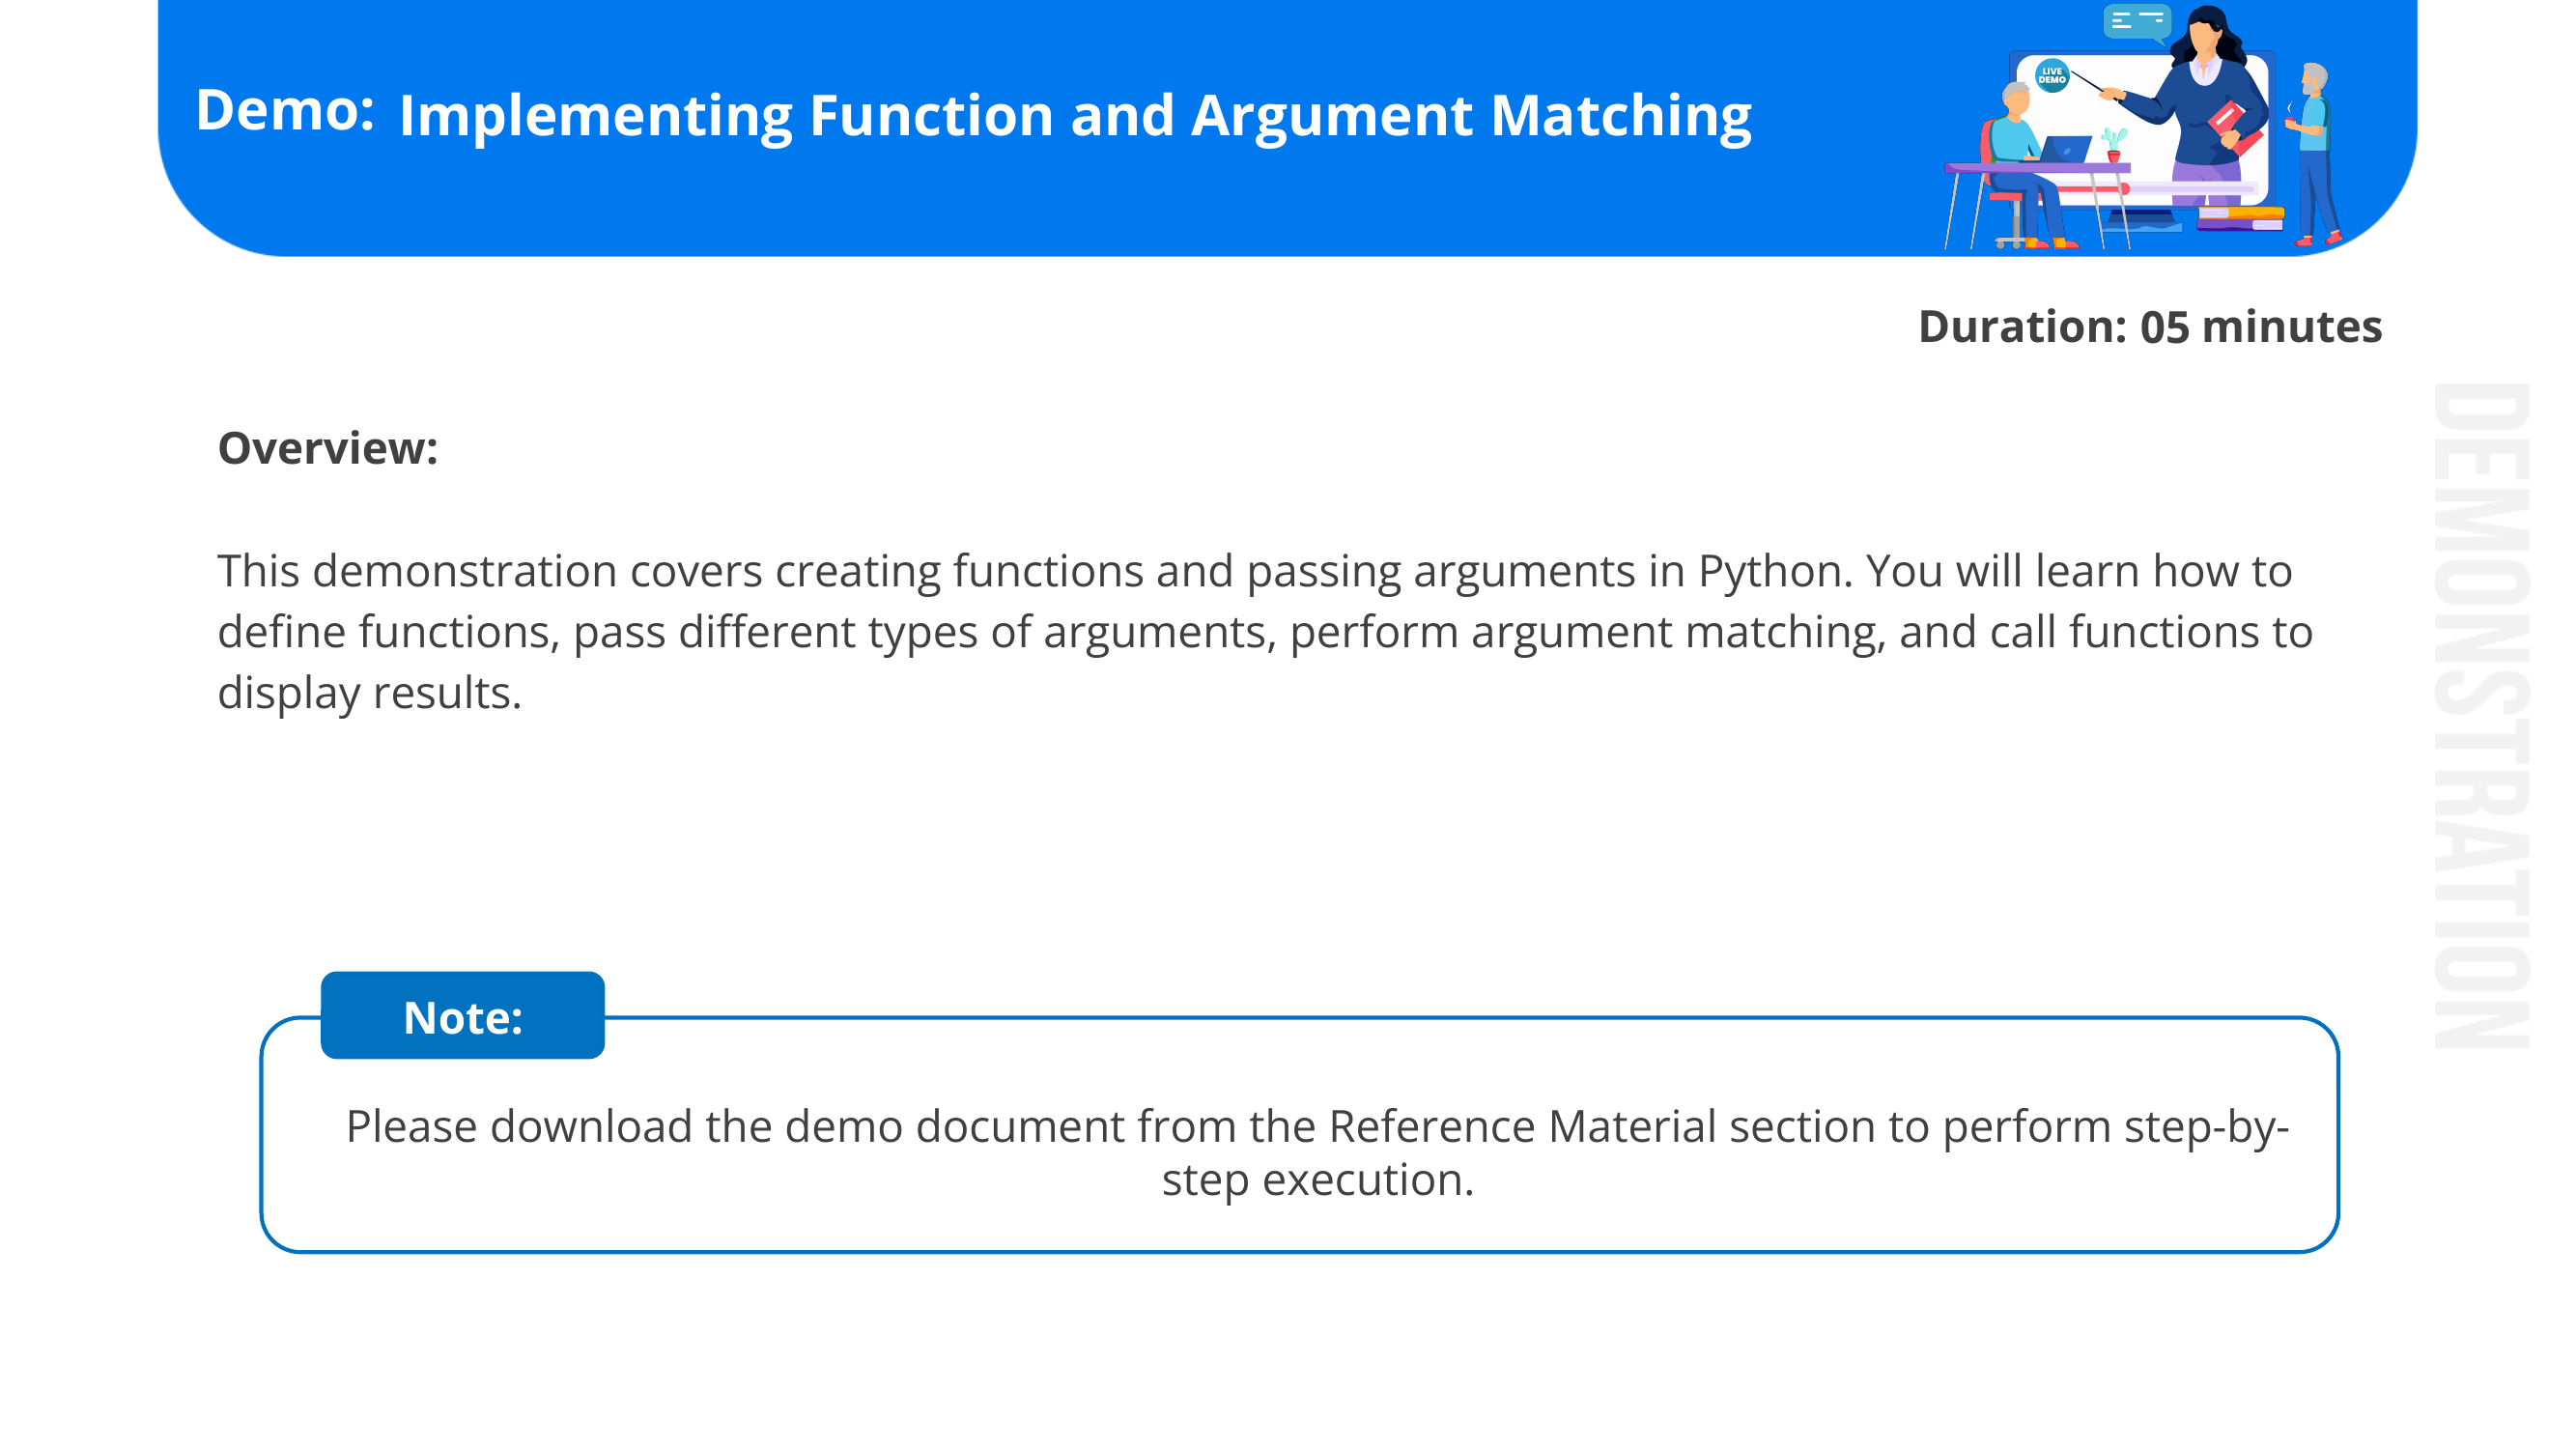

# Implementing Function and Argument Matching
05

Overview:

This demonstration covers creating functions and passing arguments in Python. You will learn how to define functions, pass different types of arguments, perform argument matching, and call functions to display results.

Note:

Please download the demo document from the Reference Material section to perform step-by-step execution.